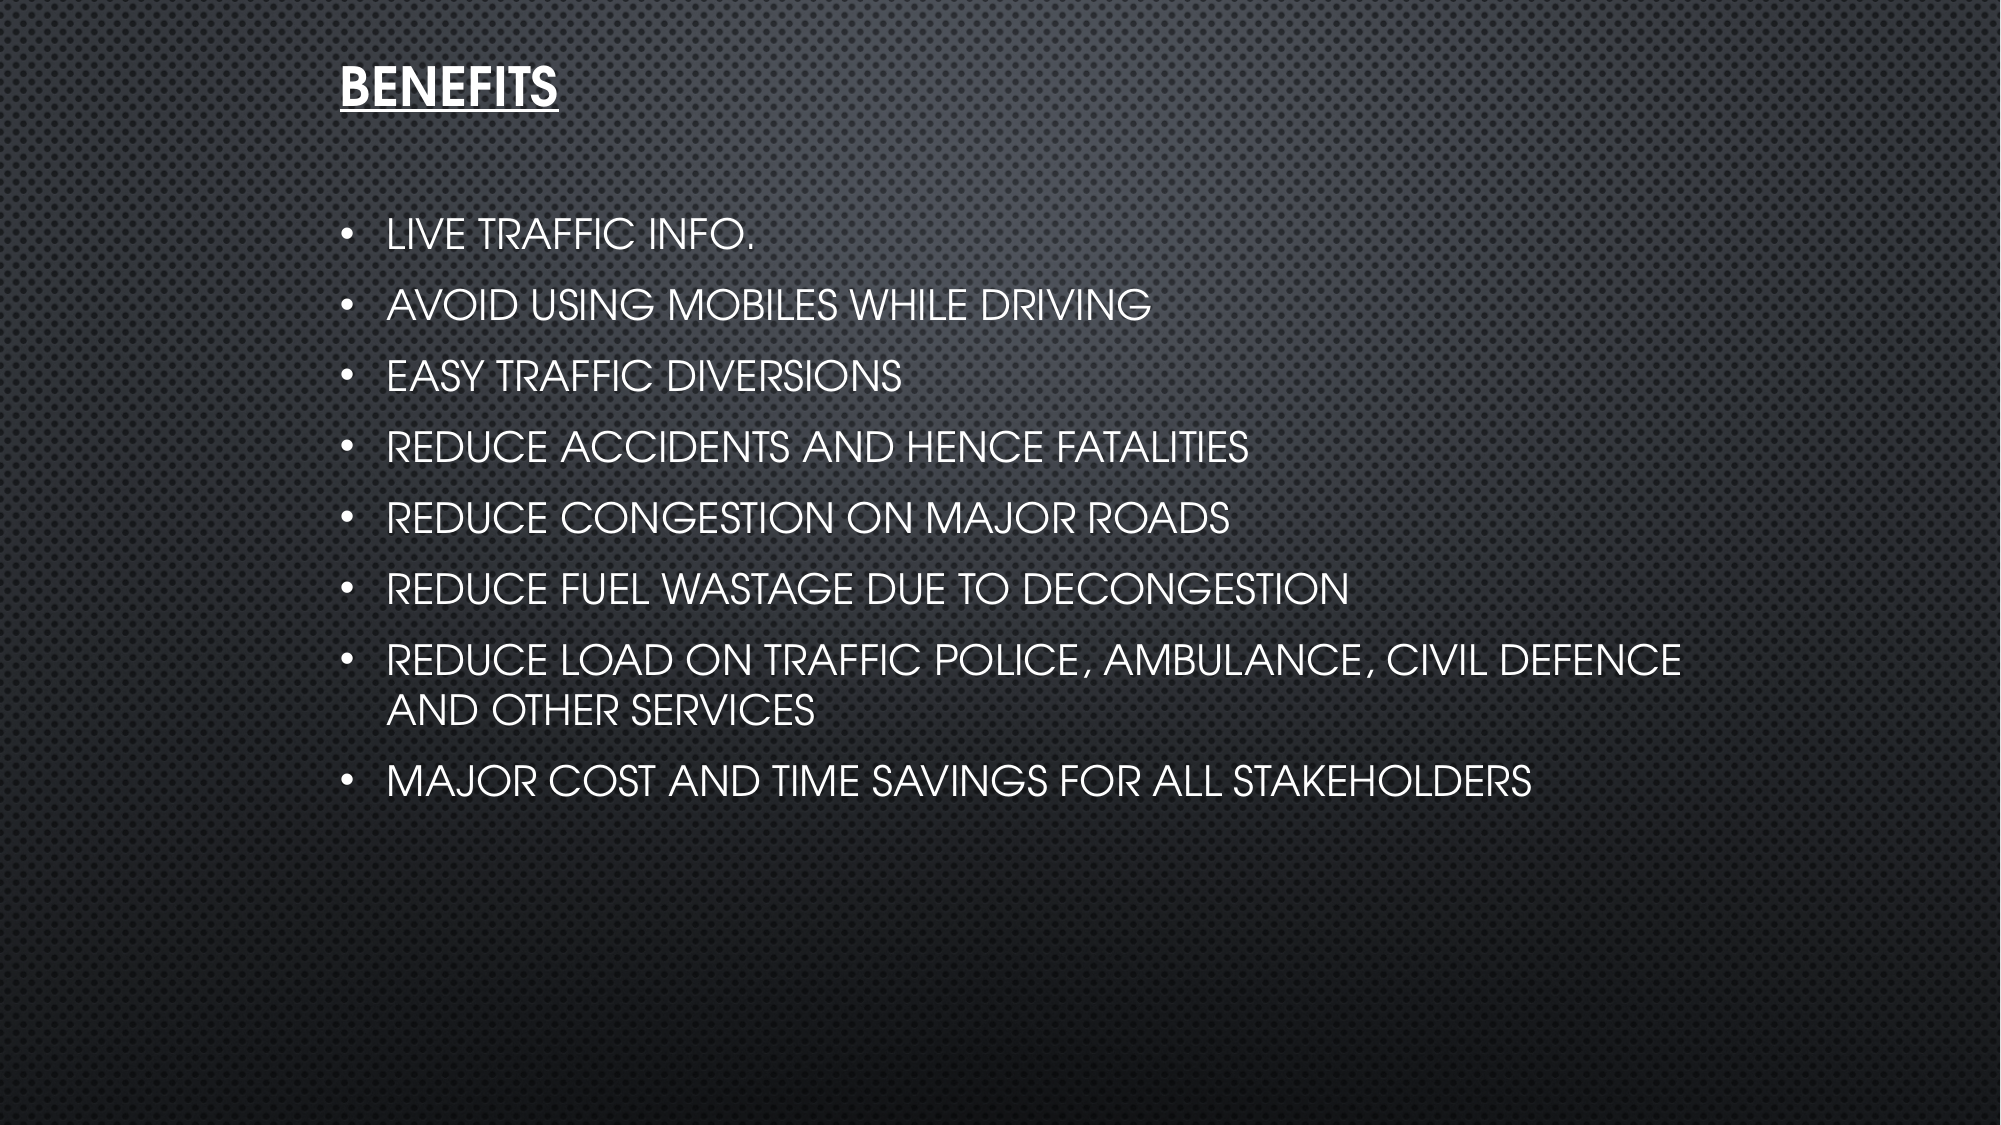

# Benefits
Live Traffic info.
Avoid using Mobiles while driving
Easy traffic diversions
Reduce accidents and hence fatalities
Reduce congestion on major roads
Reduce fuel wastage due to decongestion
Reduce load on Traffic Police, Ambulance, Civil Defence and other services
Major cost and time savings for all stakeholders